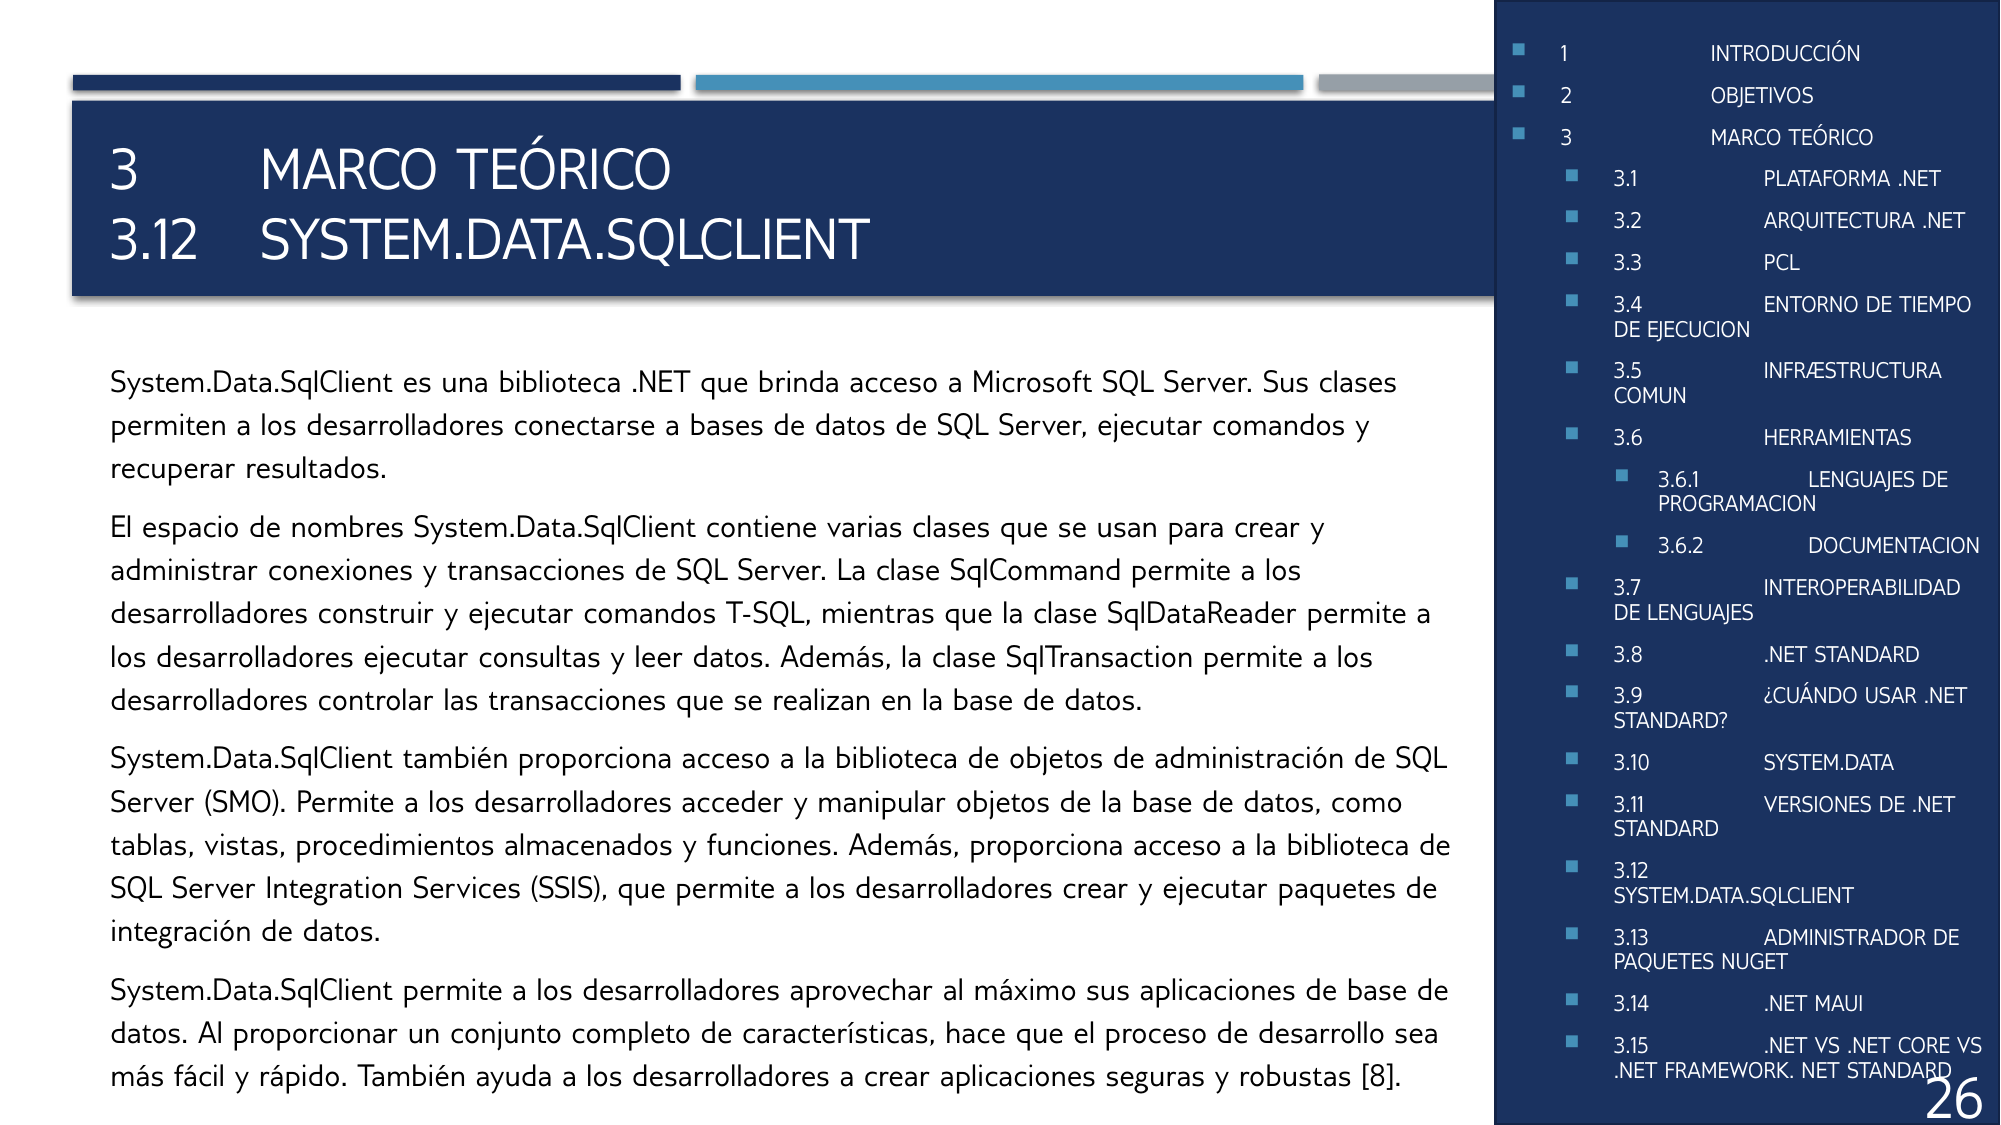

1	INTRODUCCIÓN
2	OBJETIVOS
3	MARCO TEÓRICO
3.1	PLATAFORMA .NET
3.2	ARQUITECTURA .NET
3.3	PCL
3.4	ENTORNO DE TIEMPO DE EJECUCION
3.5	INFRAESTRUCTURA COMUN
3.6	HERRAMIENTAS
3.6.1	LENGUAJES DE PROGRAMACION
3.6.2	DOCUMENTACION
3.7	INTEROPERABILIDAD DE LENGUAJES
3.8	.NET STANDARD
3.9	¿CUÁNDO USAR .NET STANDARD?
3.10	SYSTEM.DATA
3.11	VERSIONES DE .NET STANDARD
3.12	SYSTEM.DATA.SQLCLIENT
3.13	ADMINISTRADOR DE PAQUETES NUGET
3.14	.NET MAUI
3.15	.NET VS .NET CORE VS .NET FRAMEWORK. NET STANDARD
# 3	MARCO TEÓRICO 3.12	system.data.sqlclient
System.Data.SqlClient es una biblioteca .NET que brinda acceso a Microsoft SQL Server. Sus clases permiten a los desarrolladores conectarse a bases de datos de SQL Server, ejecutar comandos y recuperar resultados.
El espacio de nombres System.Data.SqlClient contiene varias clases que se usan para crear y administrar conexiones y transacciones de SQL Server. La clase SqlCommand permite a los desarrolladores construir y ejecutar comandos T-SQL, mientras que la clase SqlDataReader permite a los desarrolladores ejecutar consultas y leer datos. Además, la clase SqlTransaction permite a los desarrolladores controlar las transacciones que se realizan en la base de datos.
System.Data.SqlClient también proporciona acceso a la biblioteca de objetos de administración de SQL Server (SMO). Permite a los desarrolladores acceder y manipular objetos de la base de datos, como tablas, vistas, procedimientos almacenados y funciones. Además, proporciona acceso a la biblioteca de SQL Server Integration Services (SSIS), que permite a los desarrolladores crear y ejecutar paquetes de integración de datos.
System.Data.SqlClient permite a los desarrolladores aprovechar al máximo sus aplicaciones de base de datos. Al proporcionar un conjunto completo de características, hace que el proceso de desarrollo sea más fácil y rápido. También ayuda a los desarrolladores a crear aplicaciones seguras y robustas [8].
26